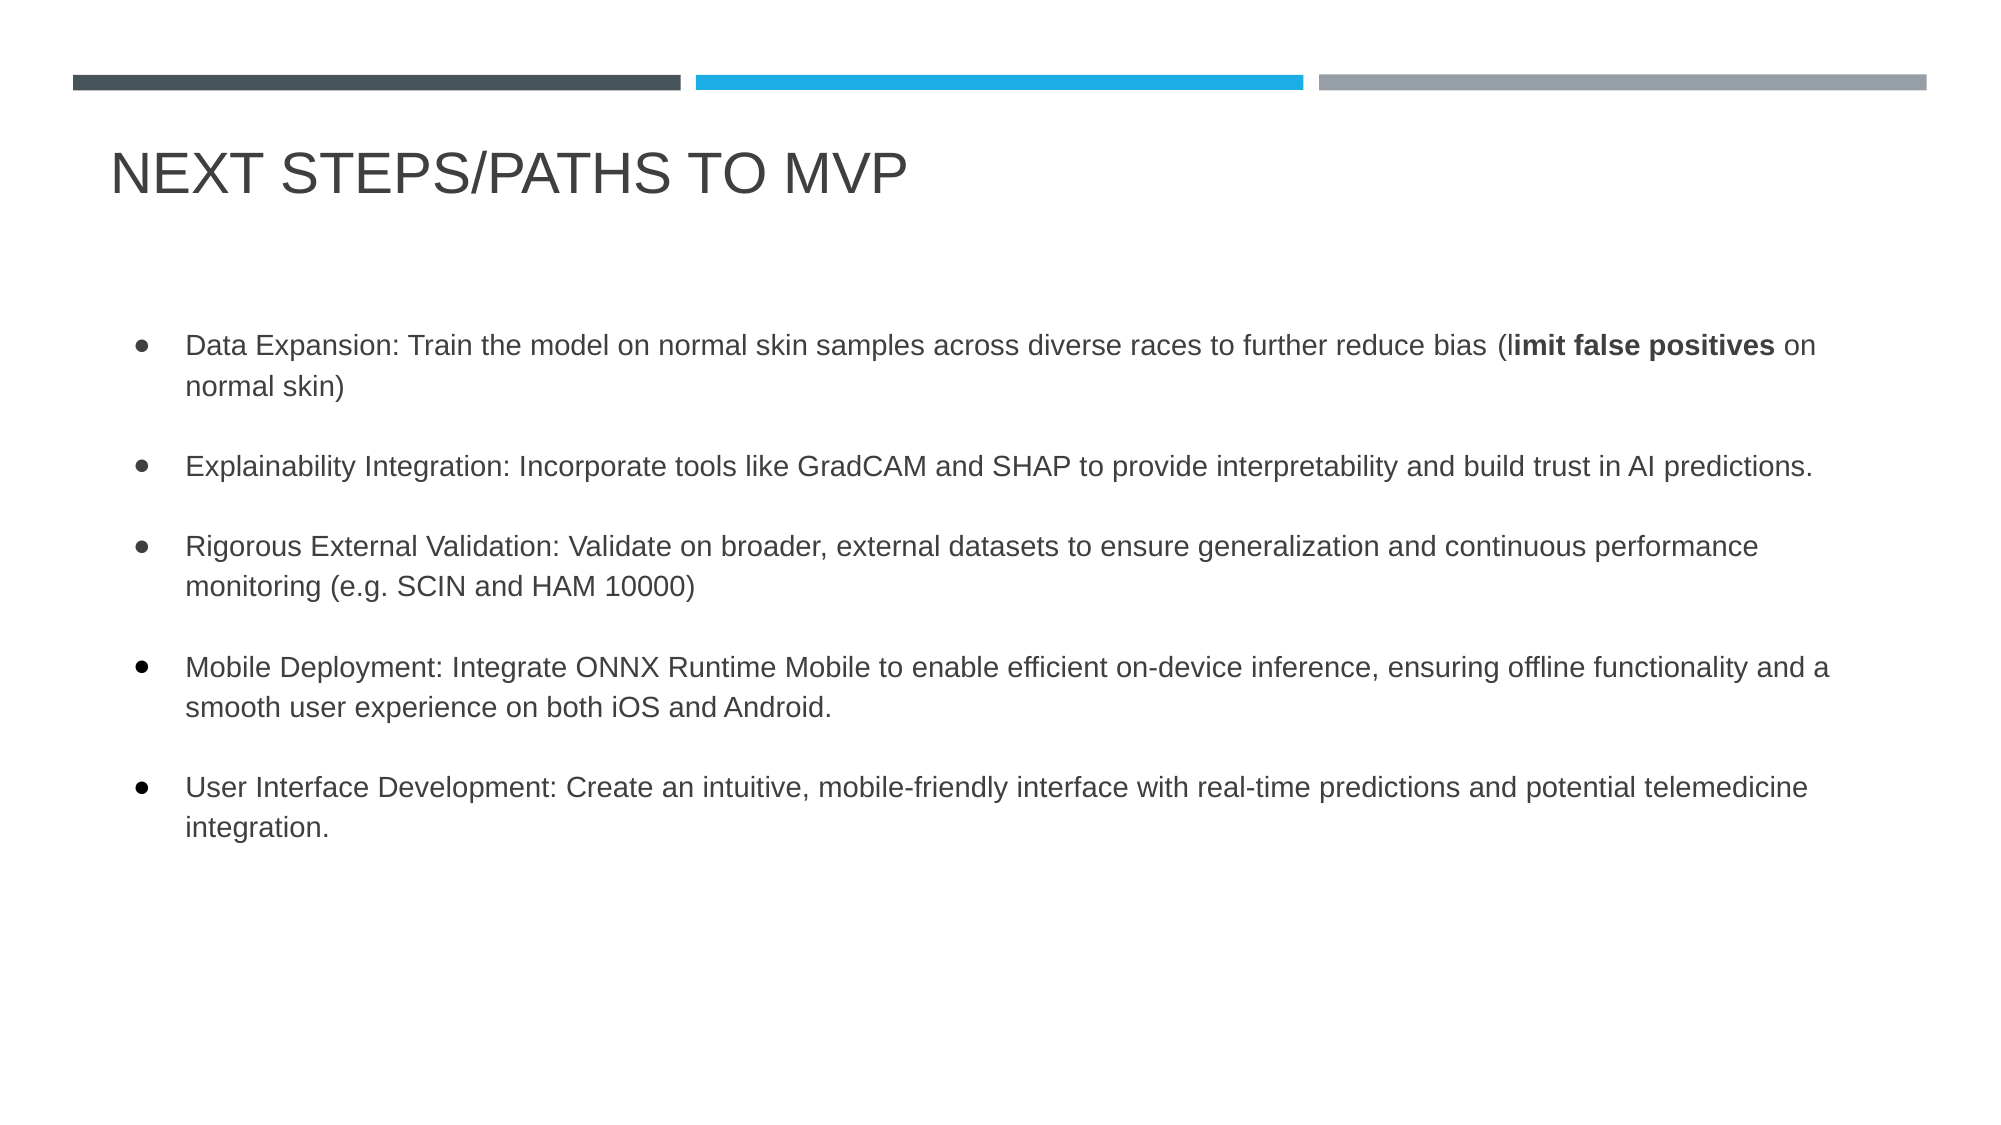

# NEXT STEPS/PATHS TO MVP
Data Expansion: Train the model on normal skin samples across diverse races to further reduce bias (limit false positives on normal skin)

Explainability Integration: Incorporate tools like GradCAM and SHAP to provide interpretability and build trust in AI predictions.

Rigorous External Validation: Validate on broader, external datasets to ensure generalization and continuous performance monitoring (e.g. SCIN and HAM 10000)

Mobile Deployment: Integrate ONNX Runtime Mobile to enable efficient on-device inference, ensuring offline functionality and a smooth user experience on both iOS and Android.

User Interface Development: Create an intuitive, mobile-friendly interface with real-time predictions and potential telemedicine integration.